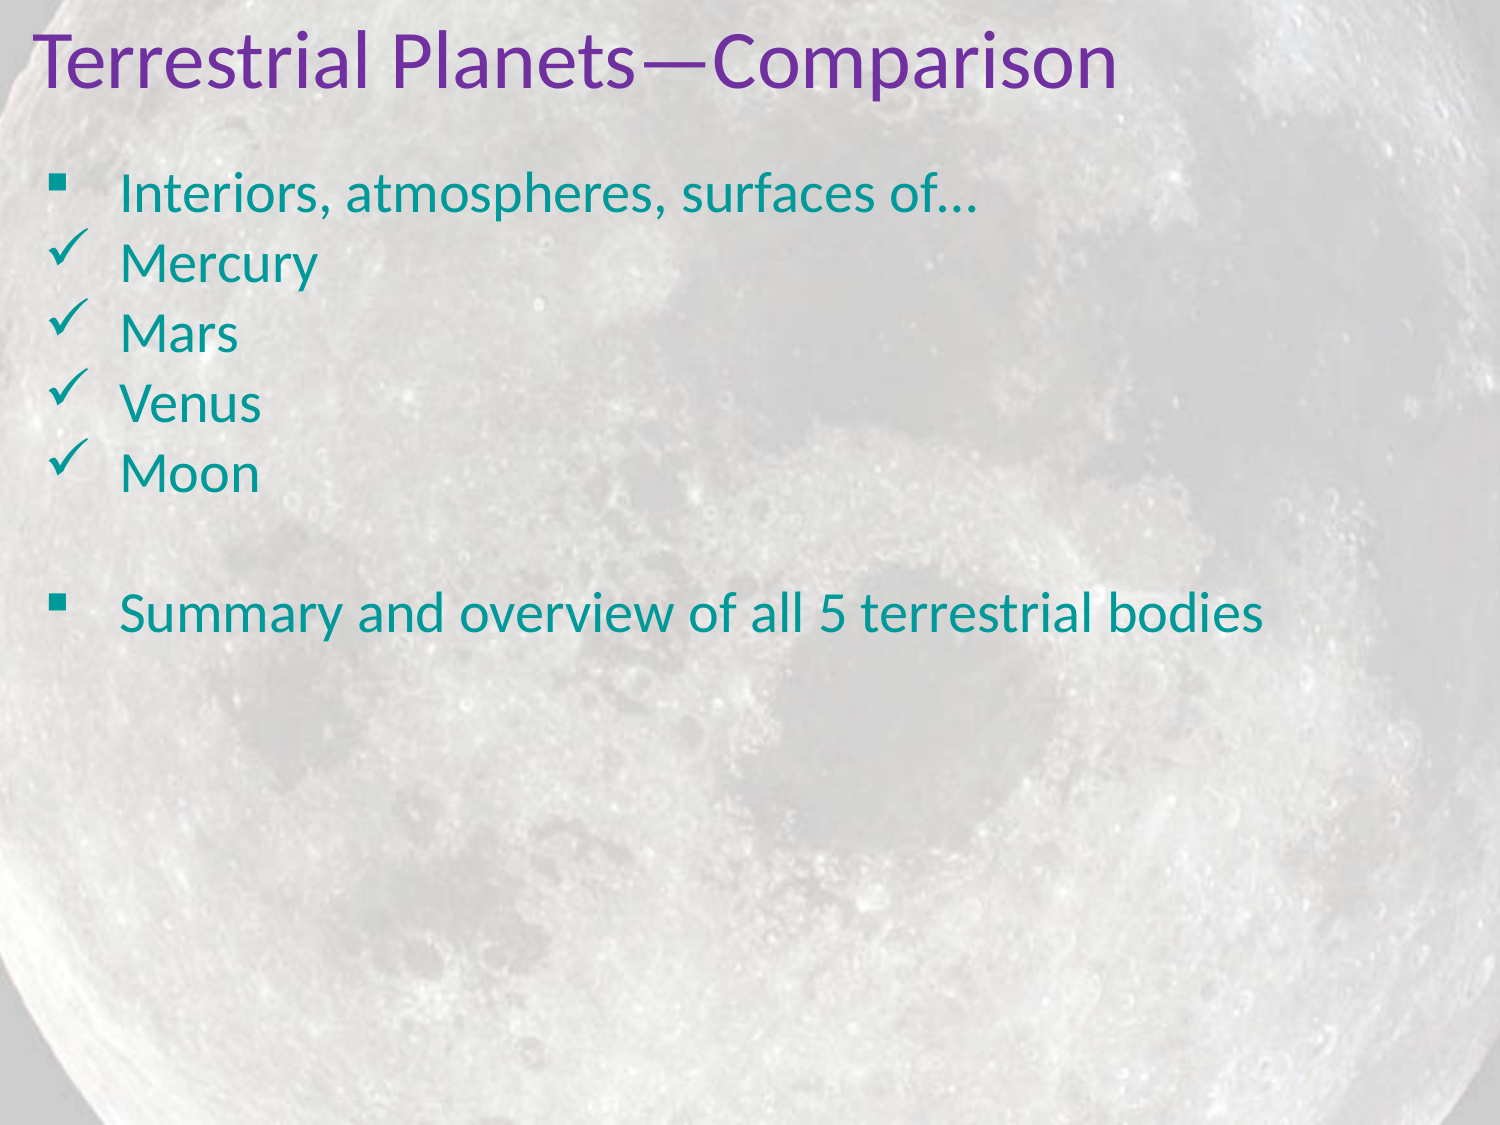

Terrestrial Planets—Comparison
Interiors, atmospheres, surfaces of…
Mercury
Mars
Venus
Moon

Summary and overview of all 5 terrestrial bodies